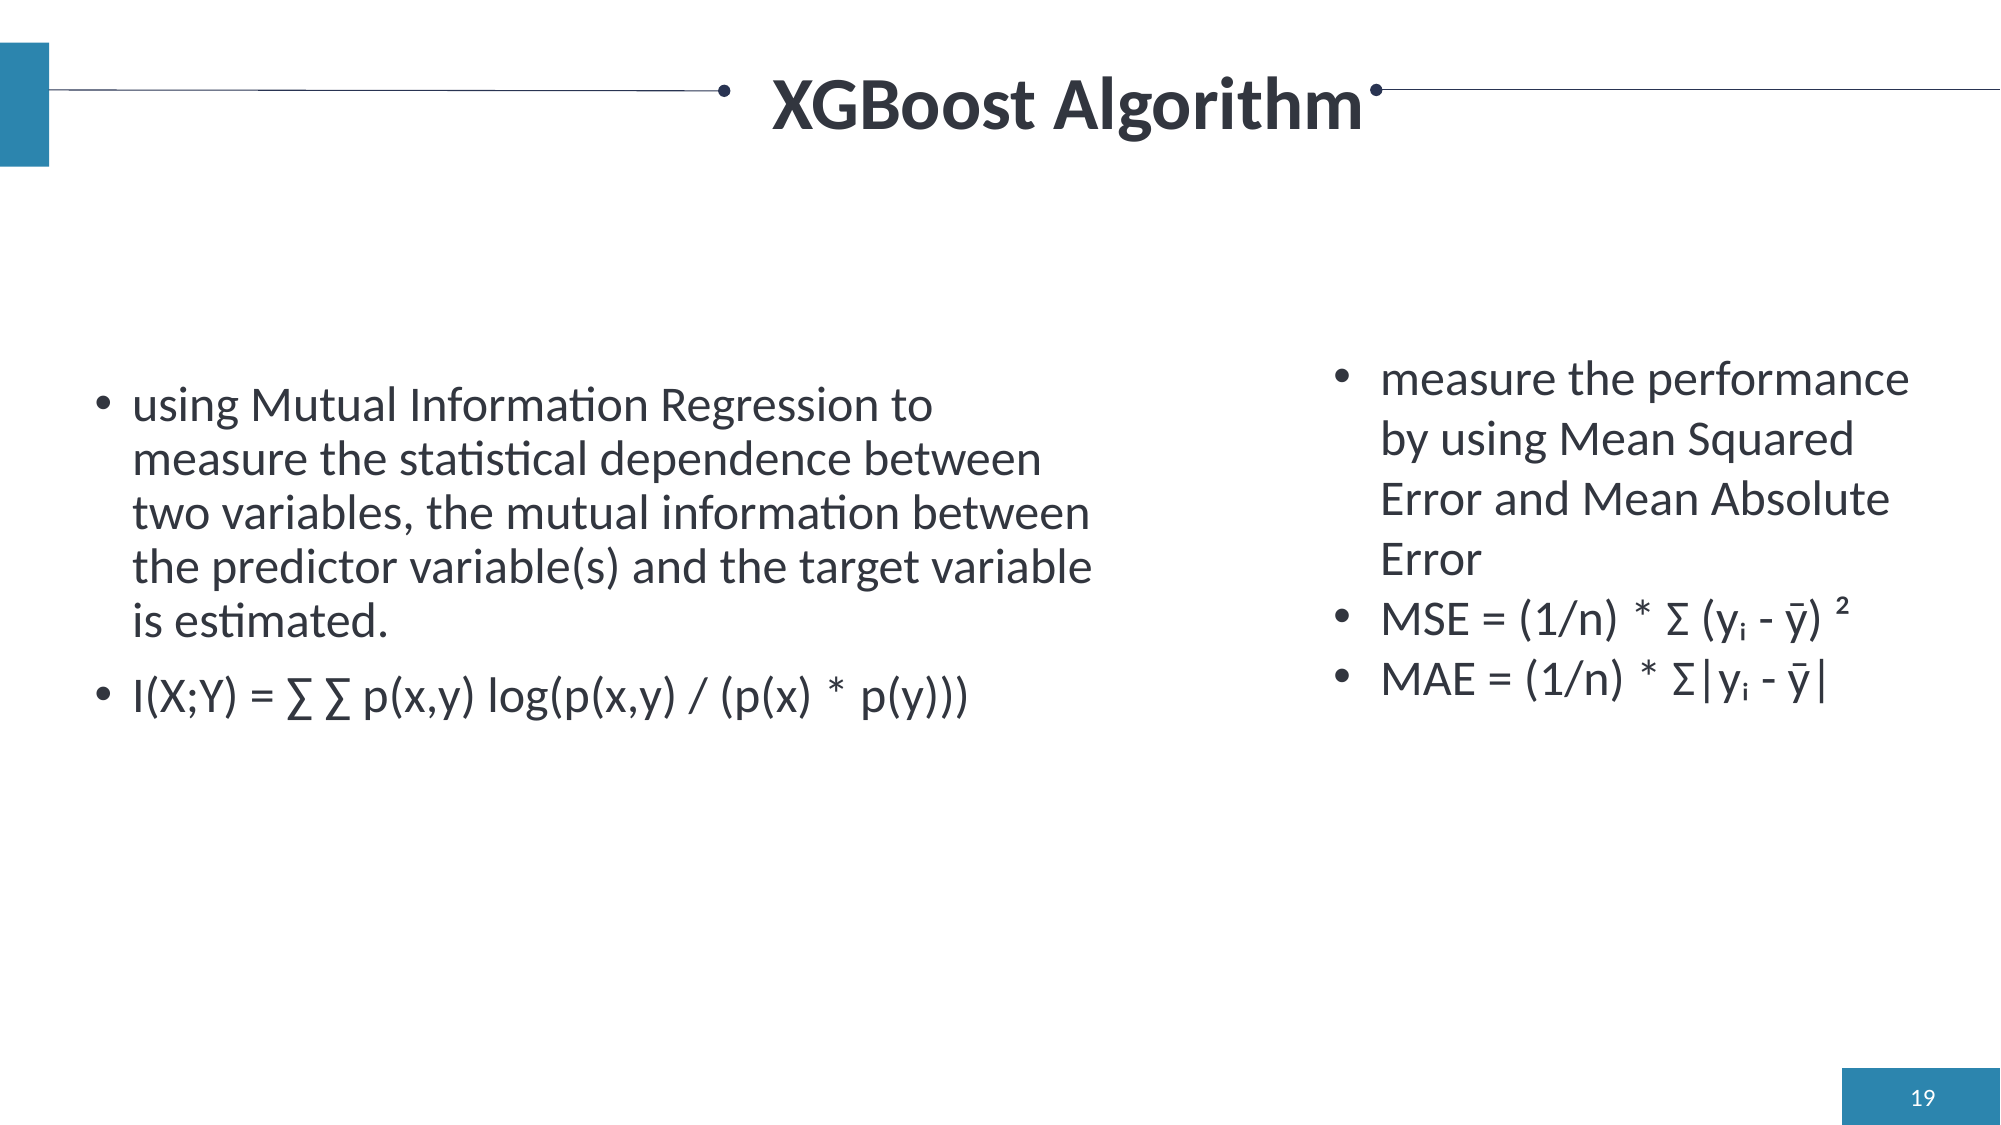

# XGBoost Algorithm
measure the performance by using Mean Squared Error and Mean Absolute Error
MSE = (1/n) * Σ (yᵢ - ȳ) ²
MAE = (1/n) * Σ|yᵢ - ȳ|
using Mutual Information Regression to measure the statistical dependence between two variables, the mutual information between the predictor variable(s) and the target variable is estimated.
I(X;Y) = ∑ ∑ p(x,y) log(p(x,y) / (p(x) * p(y)))
19